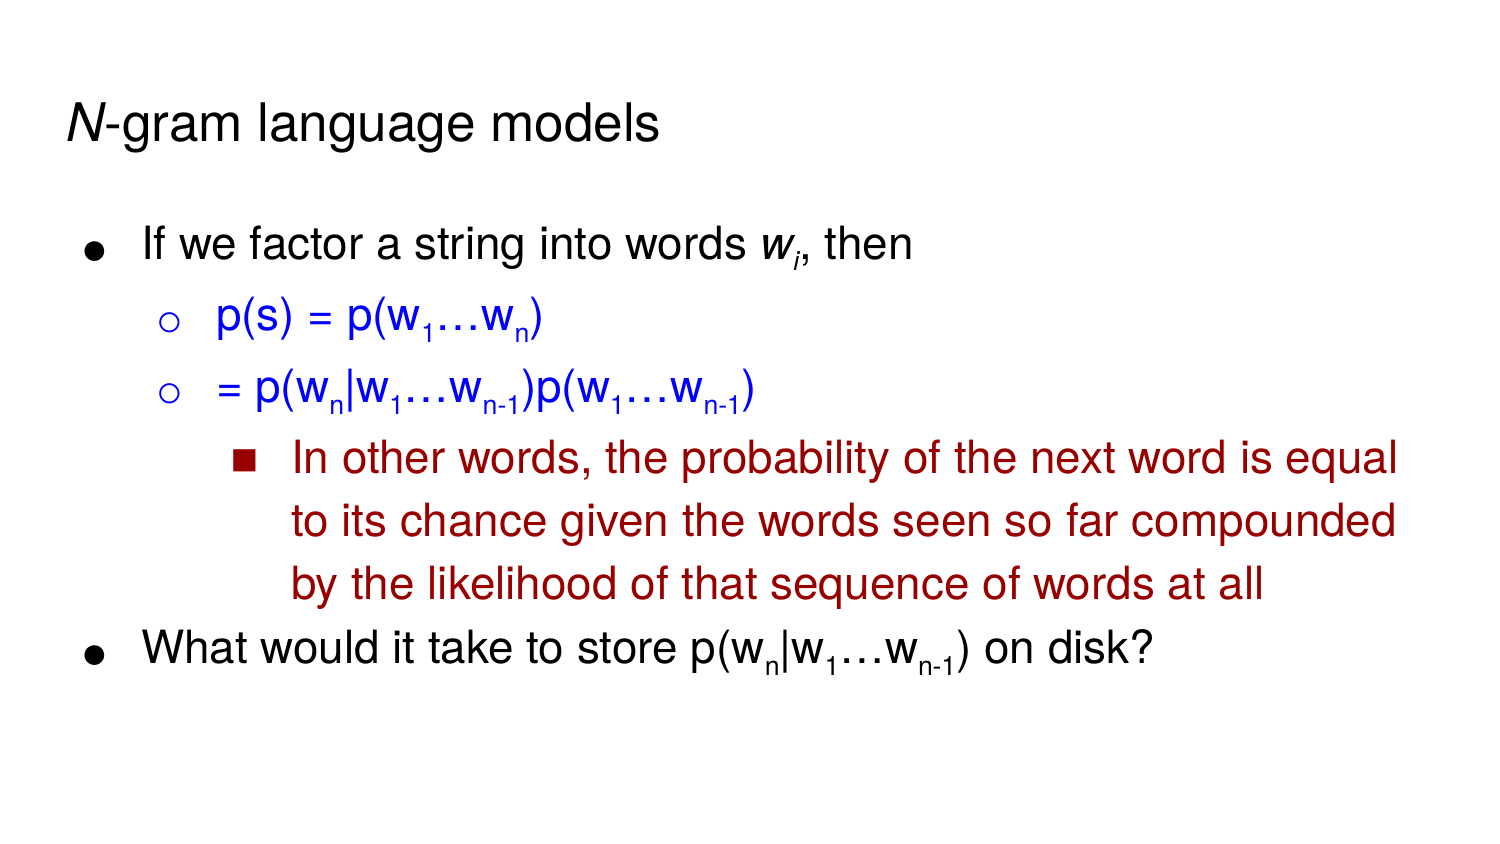

# N-gram language models
If we factor a string into words wi, then
p(s) = p(w1…wn)
= p(wn|w1…wn-1)p(w1…wn-1)
In other words, the probability of the next word is equal to its chance given the words seen so far compounded by the likelihood of that sequence of words at all
What would it take to store p(wn|w1…wn-1) on disk?